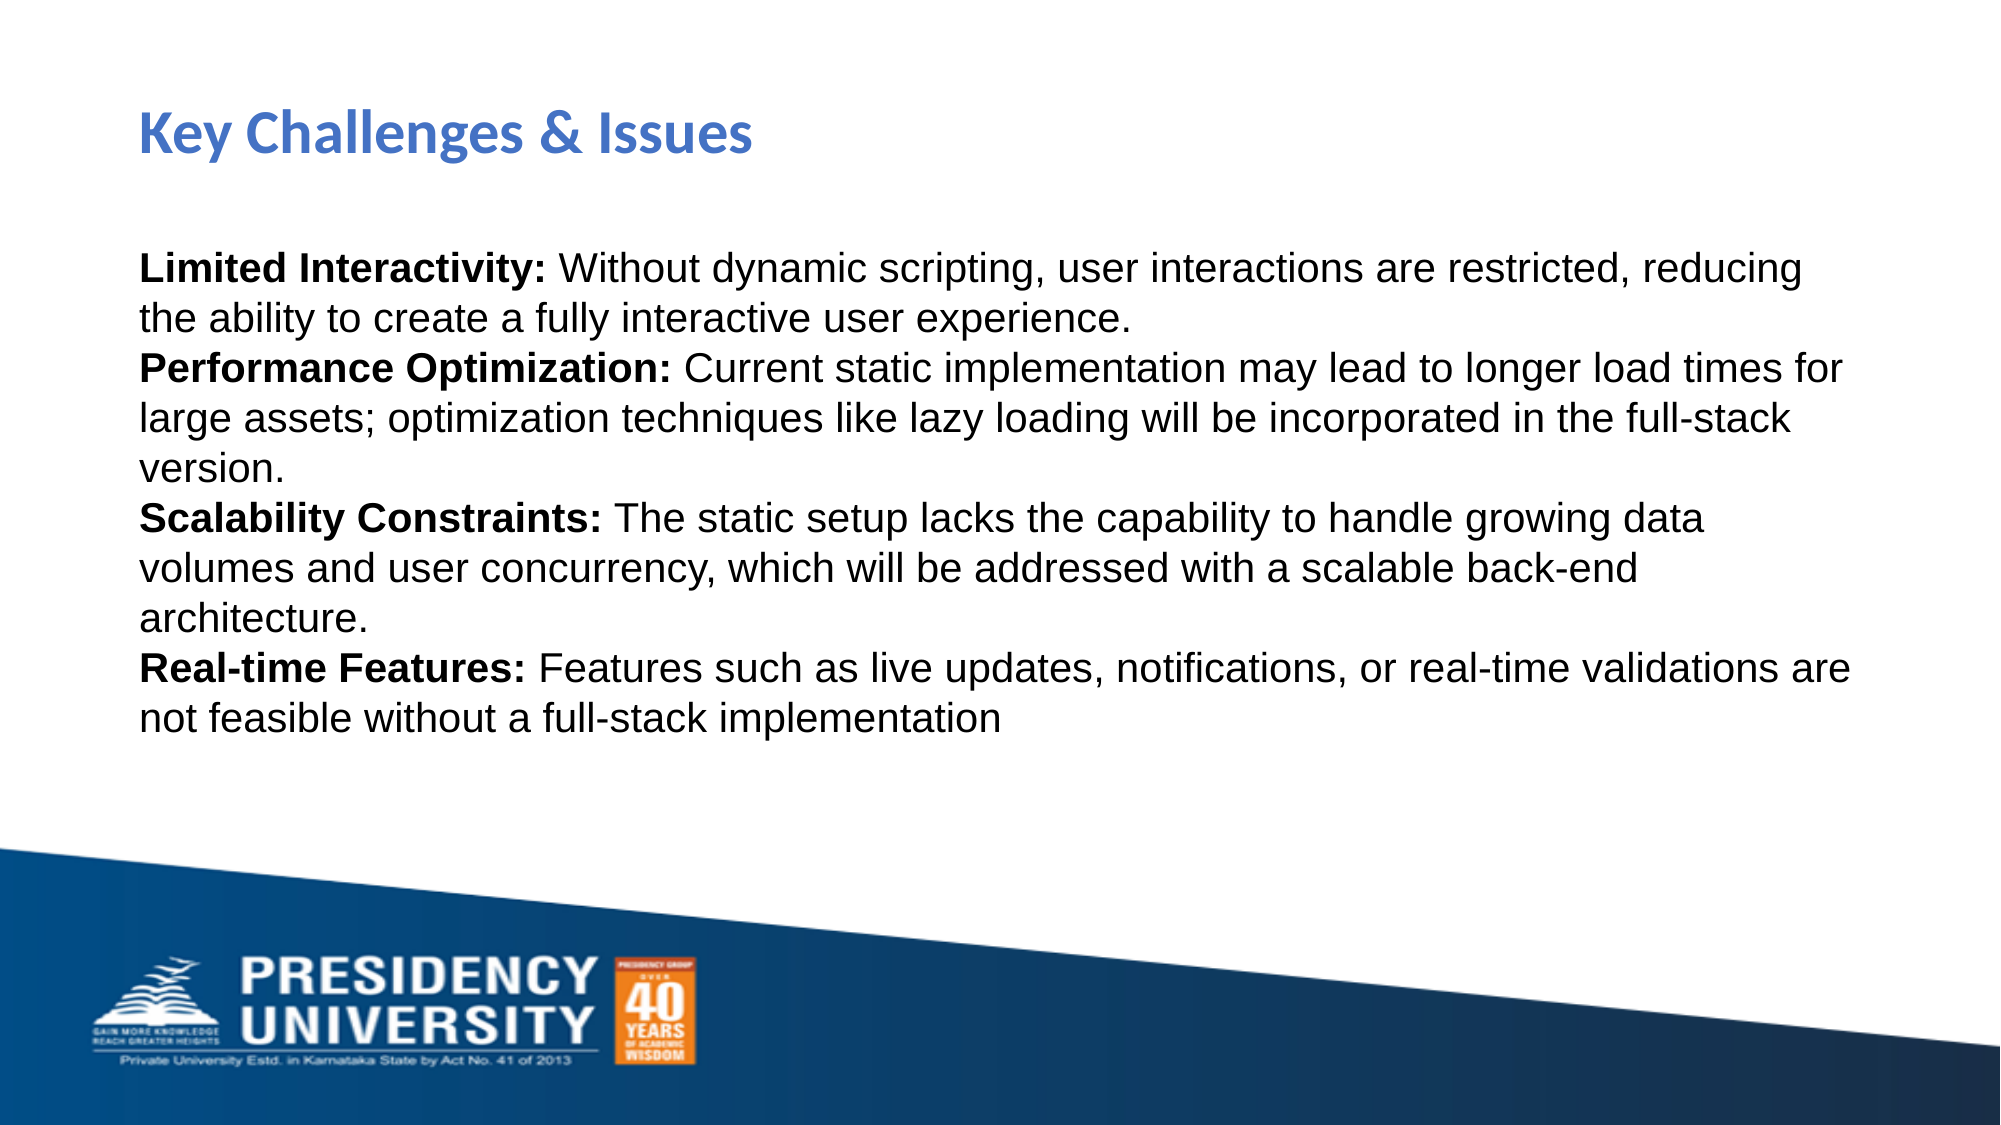

# Key Challenges & Issues Limited Interactivity: Without dynamic scripting, user interactions are restricted, reducing the ability to create a fully interactive user experience. Performance Optimization: Current static implementation may lead to longer load times for large assets; optimization techniques like lazy loading will be incorporated in the full-stack version. Scalability Constraints: The static setup lacks the capability to handle growing data volumes and user concurrency, which will be addressed with a scalable back-end architecture. Real-time Features: Features such as live updates, notifications, or real-time validations are not feasible without a full-stack implementation